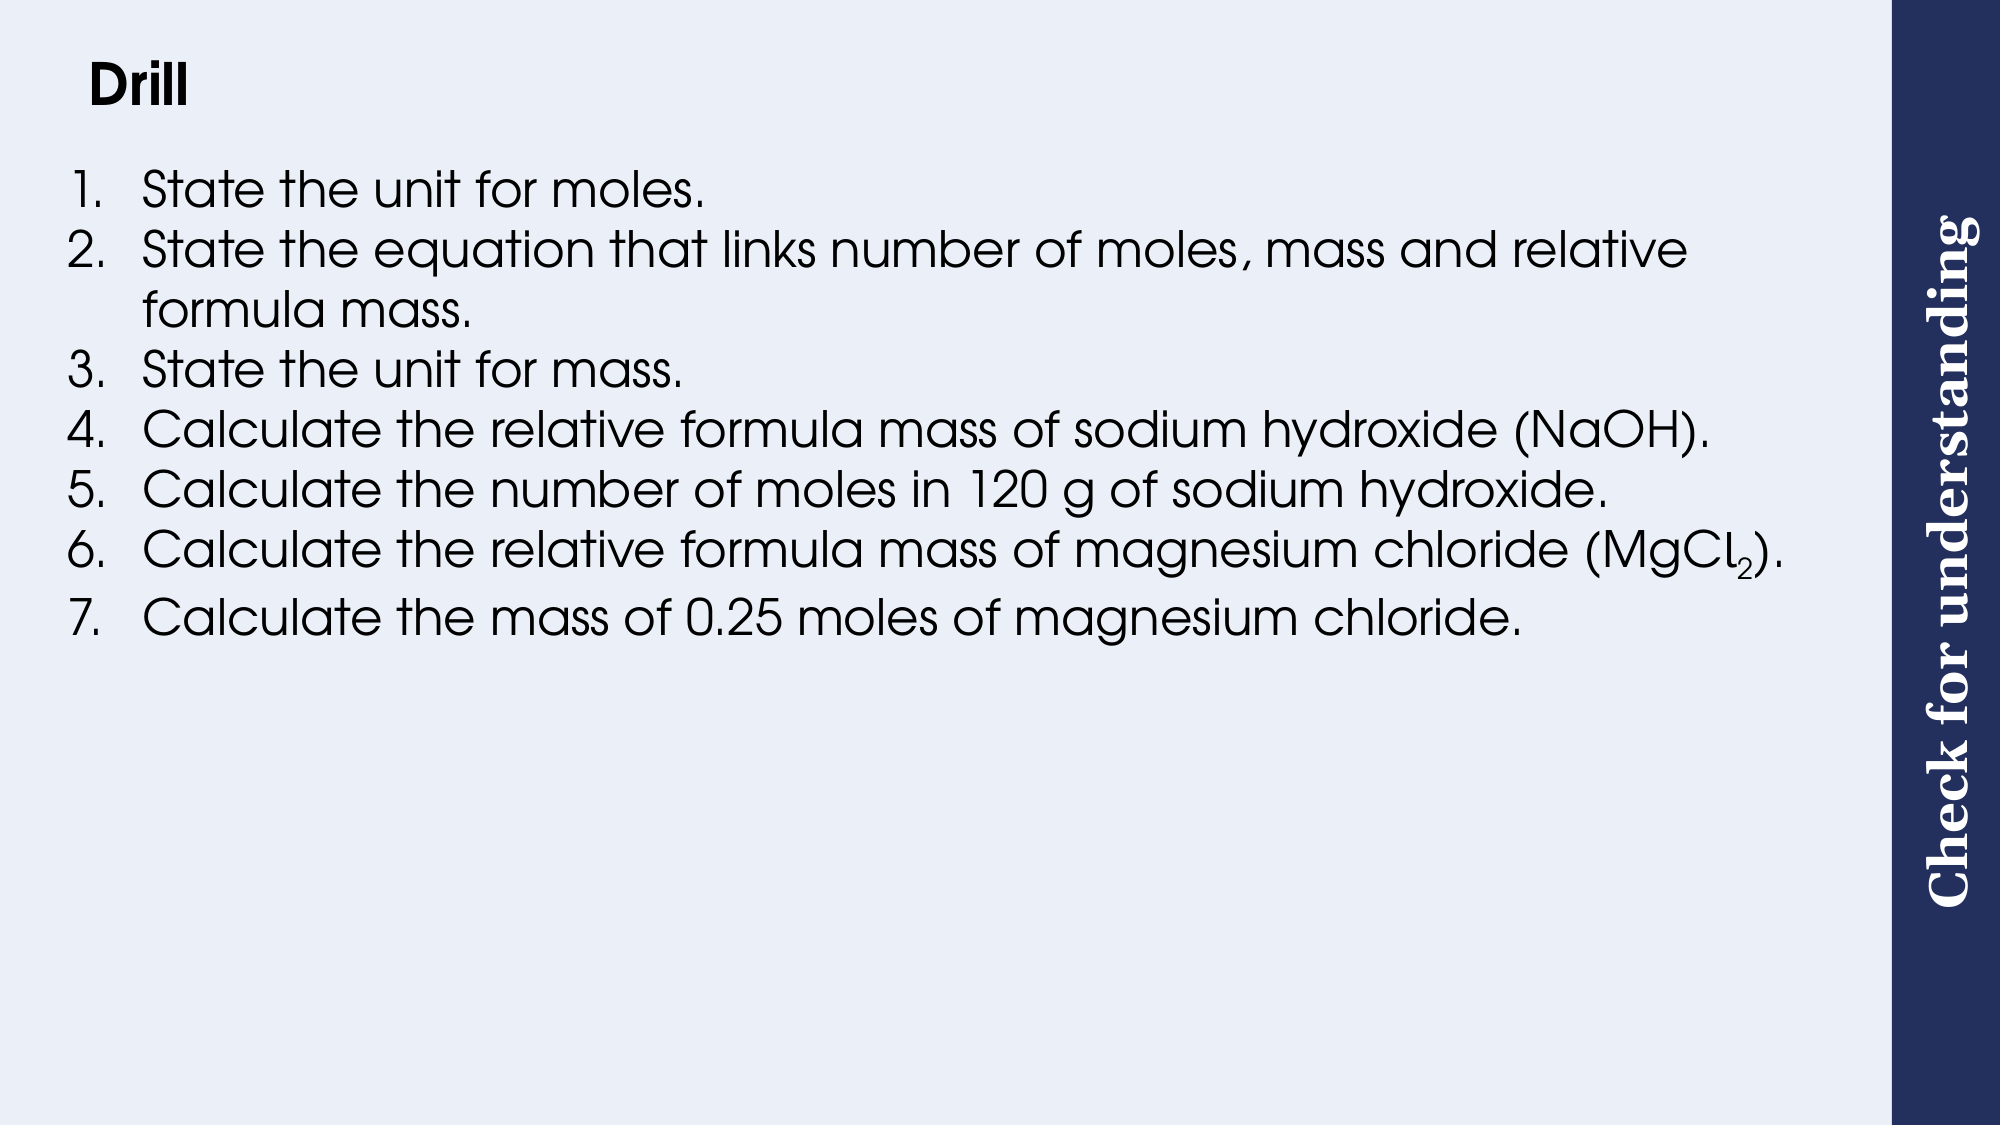

# Drill
State the unit for moles.
State the equation that links number of moles, mass and relative formula mass.
State the unit for mass.
Calculate the relative formula mass of sodium hydroxide (NaOH).
Calculate the number of moles in 120 g of sodium hydroxide.
Calculate the relative formula mass of magnesium chloride (MgCl2).
Calculate the mass of 0.25 moles of magnesium chloride.